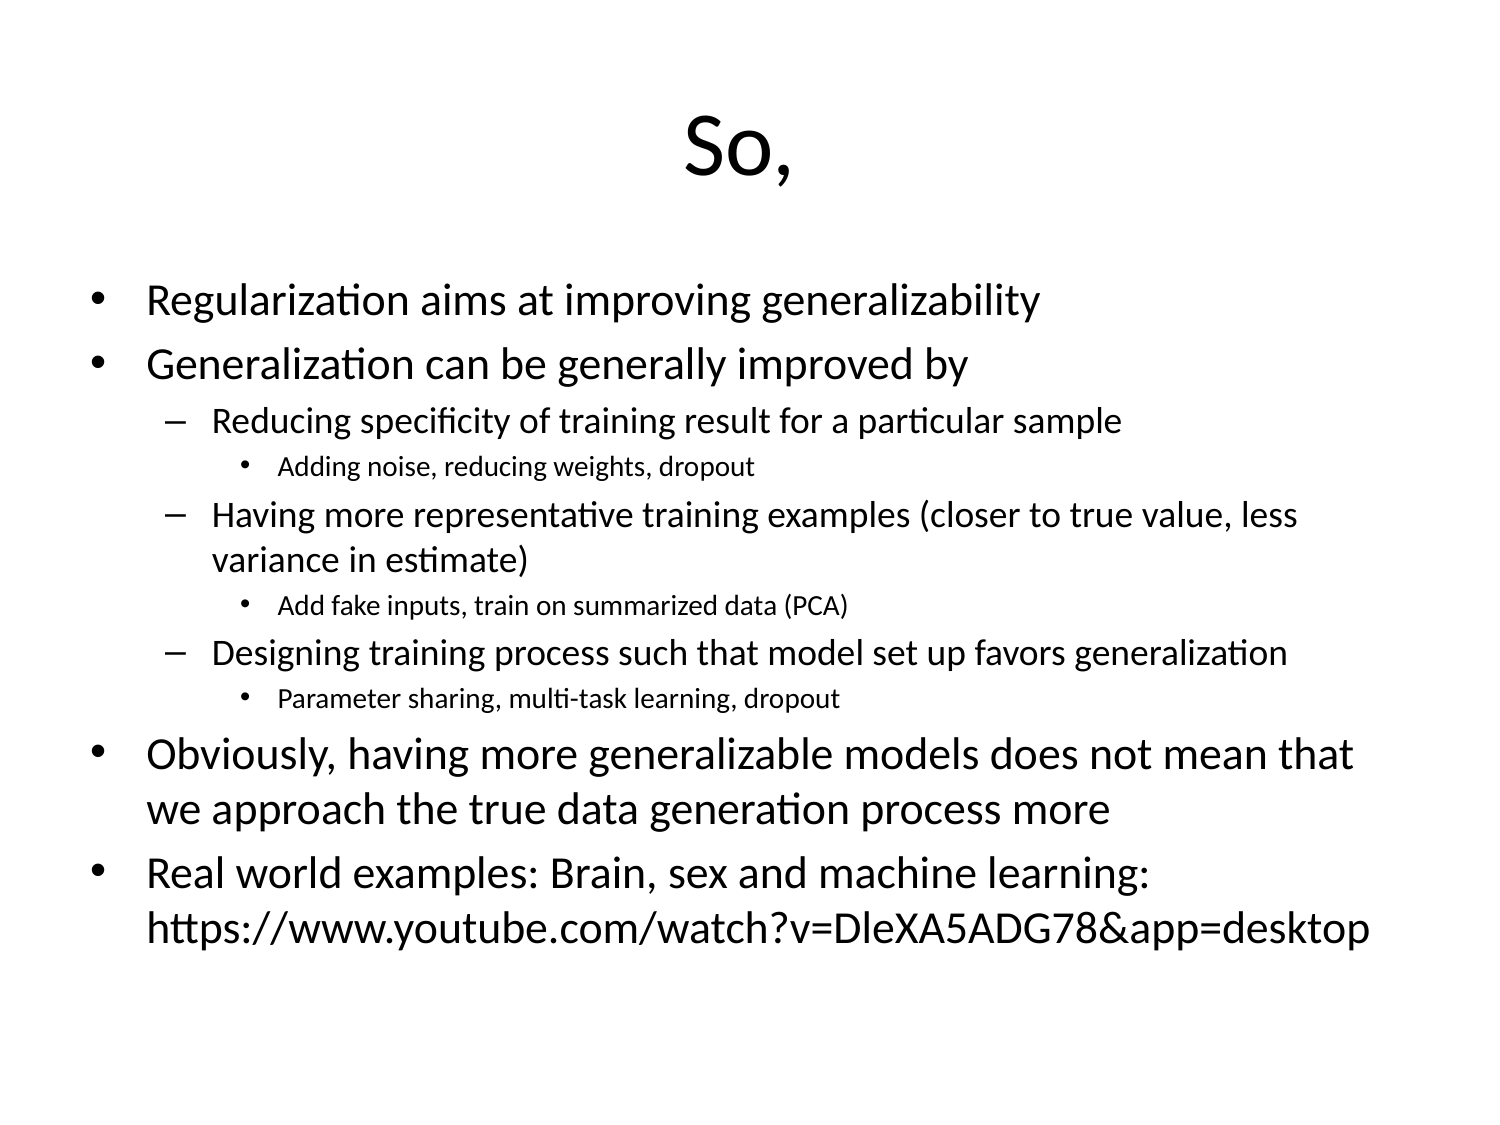

# So,
Regularization aims at improving generalizability
Generalization can be generally improved by
Reducing specificity of training result for a particular sample
Adding noise, reducing weights, dropout
Having more representative training examples (closer to true value, less variance in estimate)
Add fake inputs, train on summarized data (PCA)
Designing training process such that model set up favors generalization
Parameter sharing, multi-task learning, dropout
Obviously, having more generalizable models does not mean that we approach the true data generation process more
Real world examples: Brain, sex and machine learning: https://www.youtube.com/watch?v=DleXA5ADG78&app=desktop